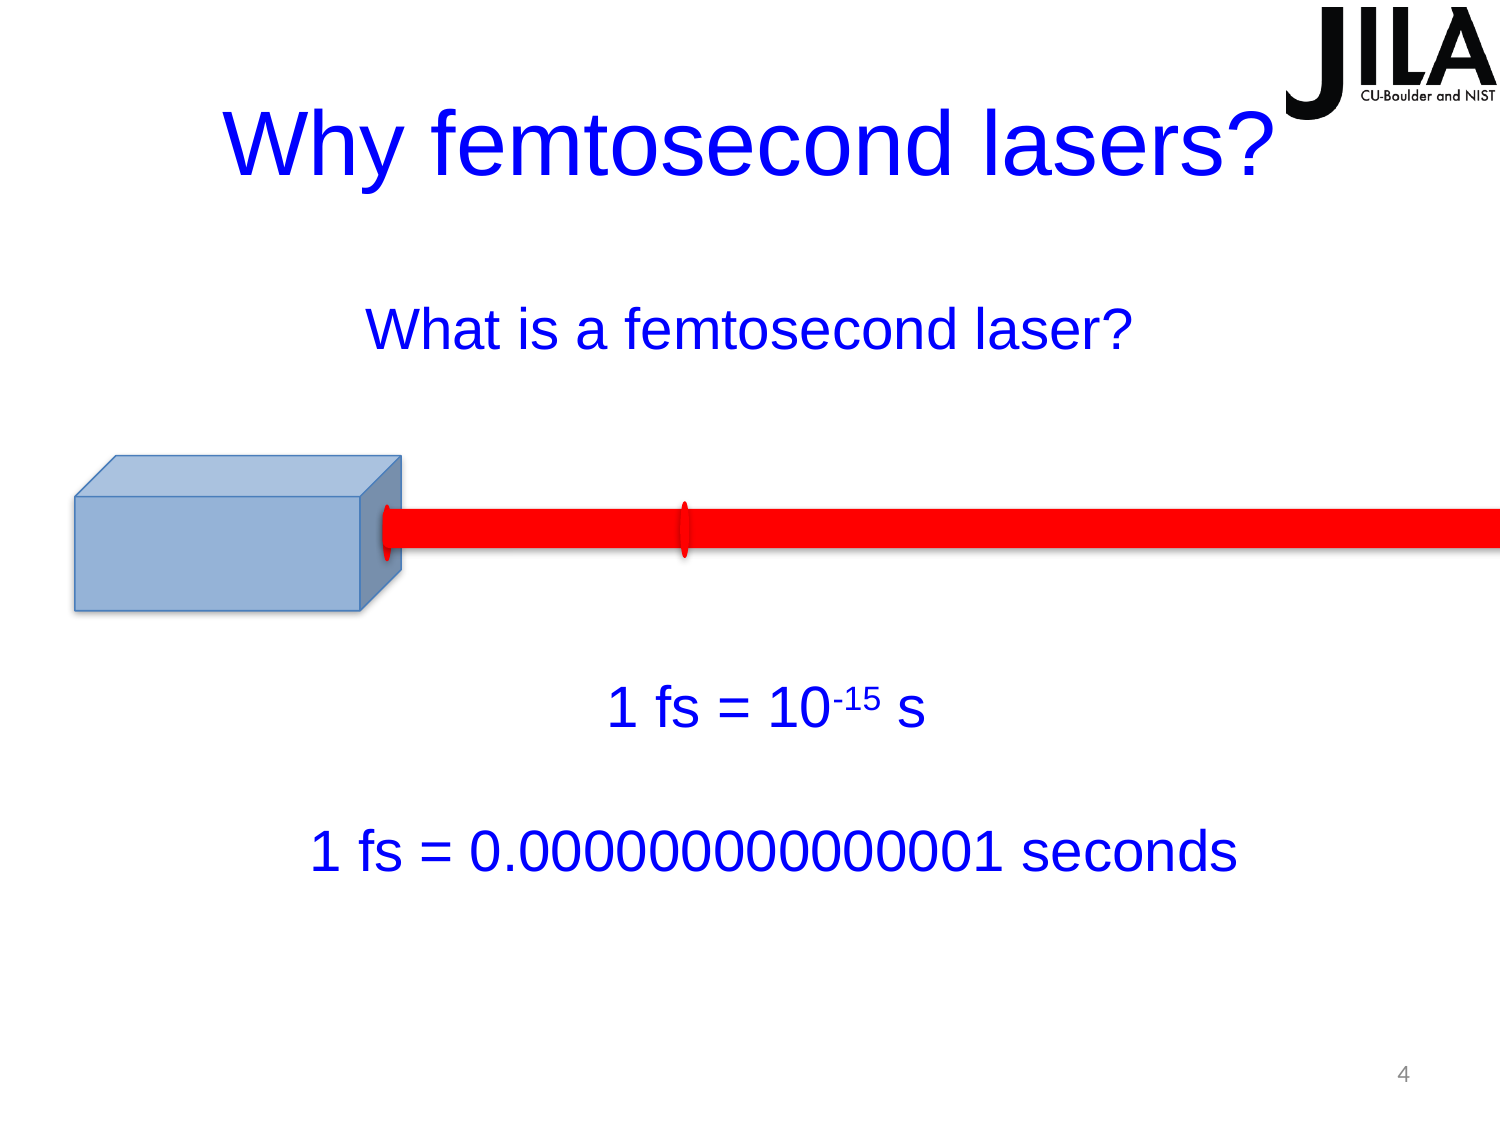

# Why femtosecond lasers?
What is a femtosecond laser?

1 fs = 10-15 s
1 fs = 0.000000000000001 seconds
4